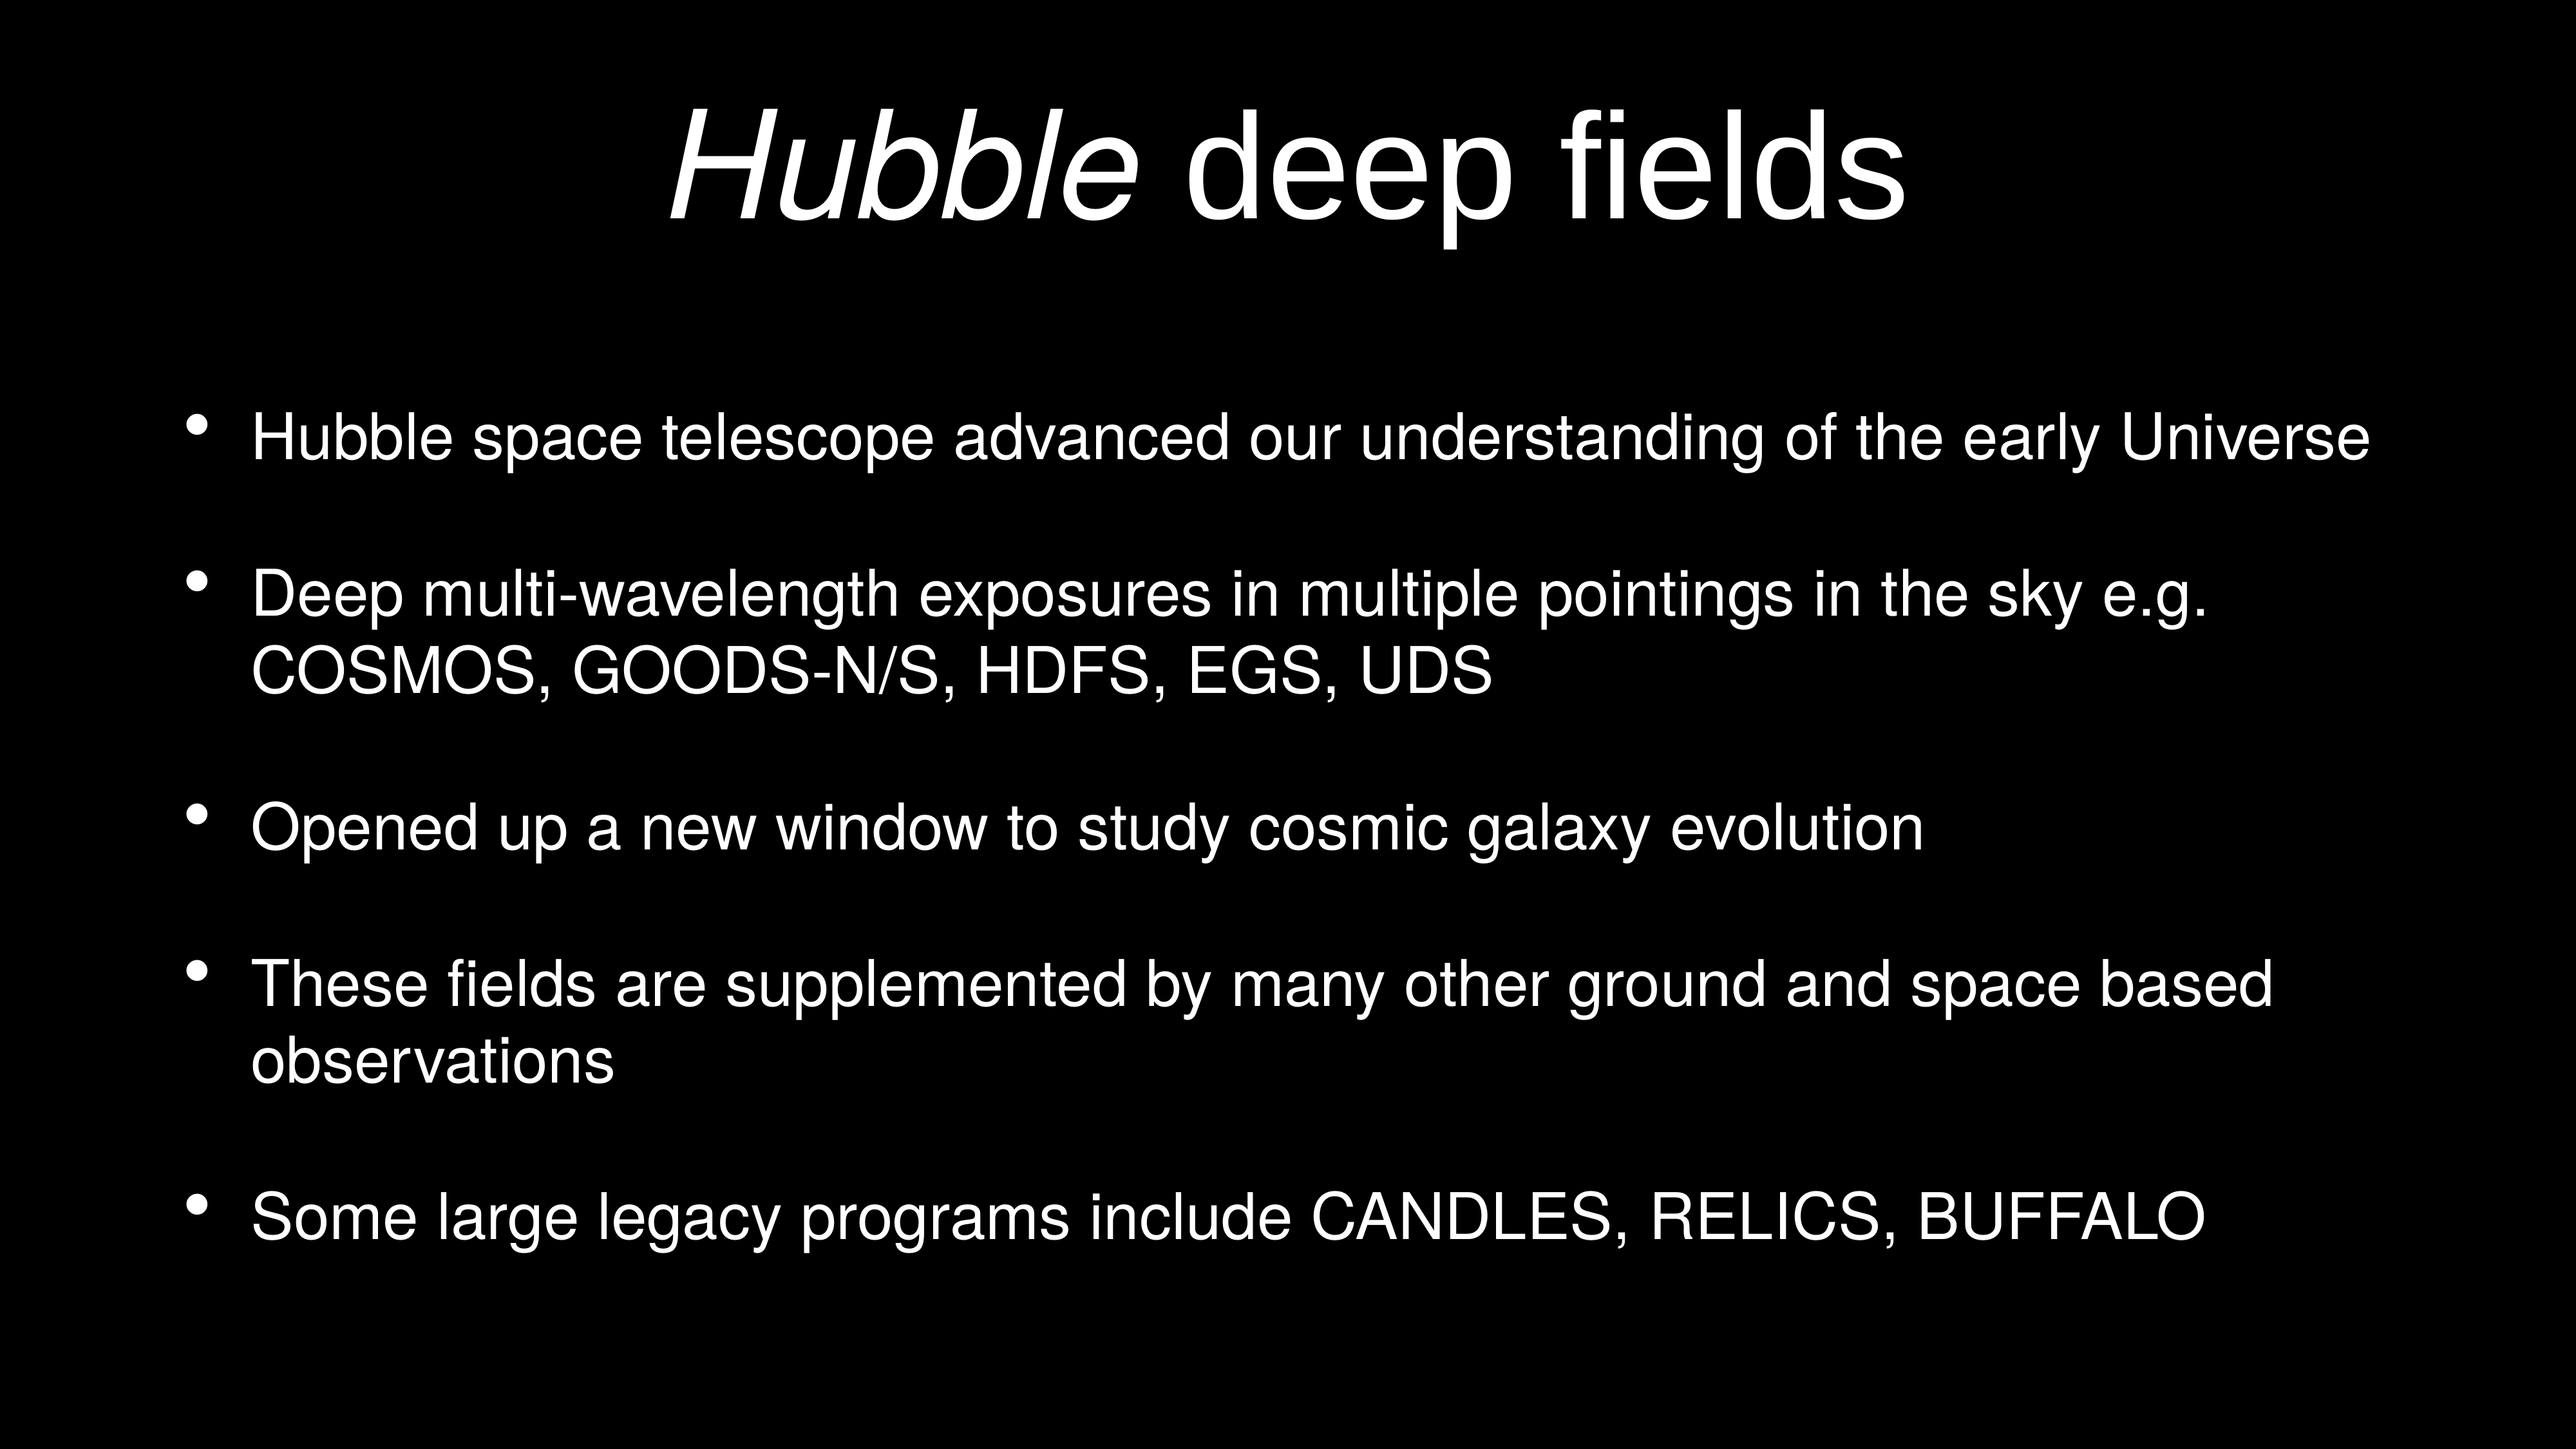

# Hubble deep fields
Hubble space telescope advanced our understanding of the early Universe
Deep multi-wavelength exposures in multiple pointings in the sky e.g. COSMOS, GOODS-N/S, HDFS, EGS, UDS
Opened up a new window to study cosmic galaxy evolution
These fields are supplemented by many other ground and space based observations
Some large legacy programs include CANDLES, RELICS, BUFFALO